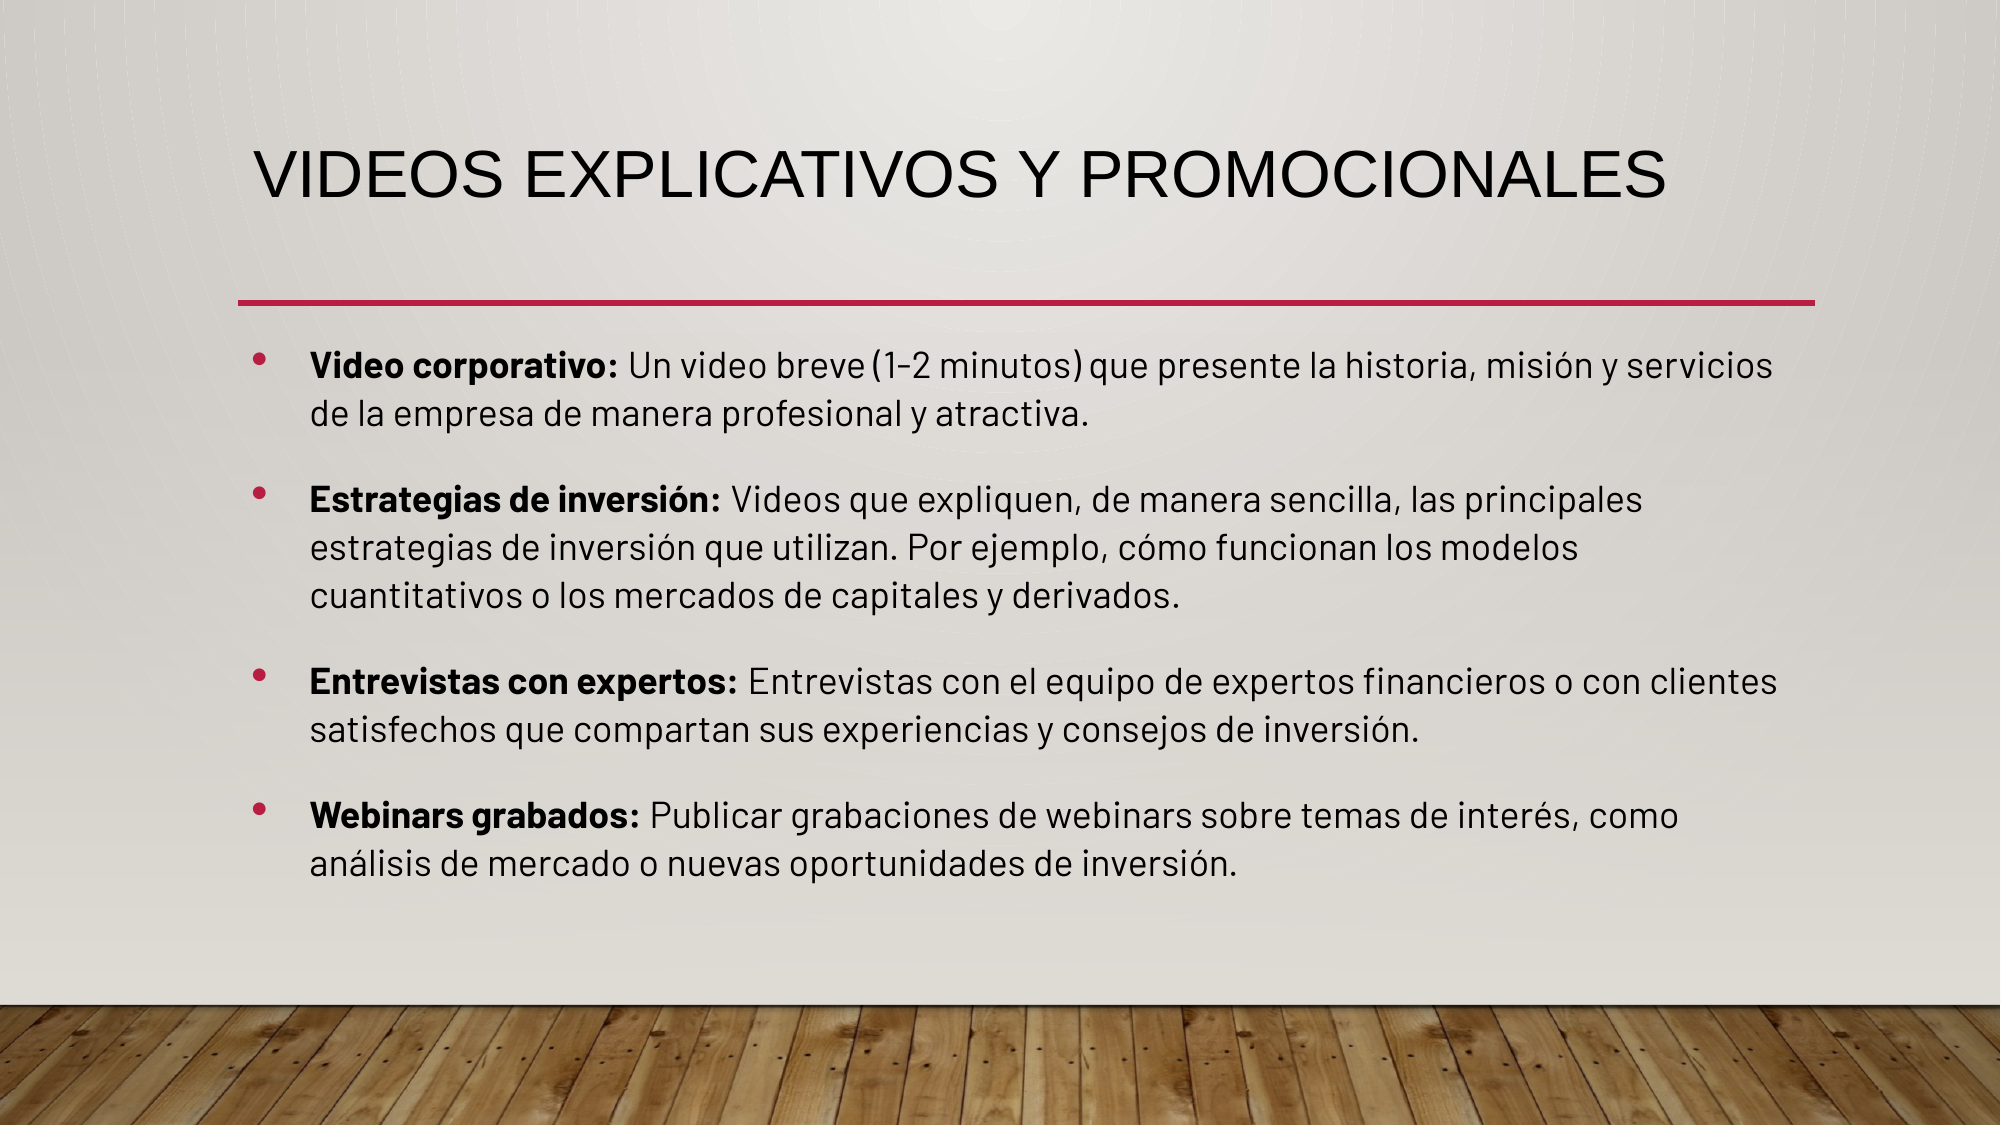

# Videos Explicativos y Promocionales
Video corporativo: Un video breve (1-2 minutos) que presente la historia, misión y servicios de la empresa de manera profesional y atractiva.
Estrategias de inversión: Videos que expliquen, de manera sencilla, las principales estrategias de inversión que utilizan. Por ejemplo, cómo funcionan los modelos cuantitativos o los mercados de capitales y derivados.
Entrevistas con expertos: Entrevistas con el equipo de expertos financieros o con clientes satisfechos que compartan sus experiencias y consejos de inversión.
Webinars grabados: Publicar grabaciones de webinars sobre temas de interés, como análisis de mercado o nuevas oportunidades de inversión.